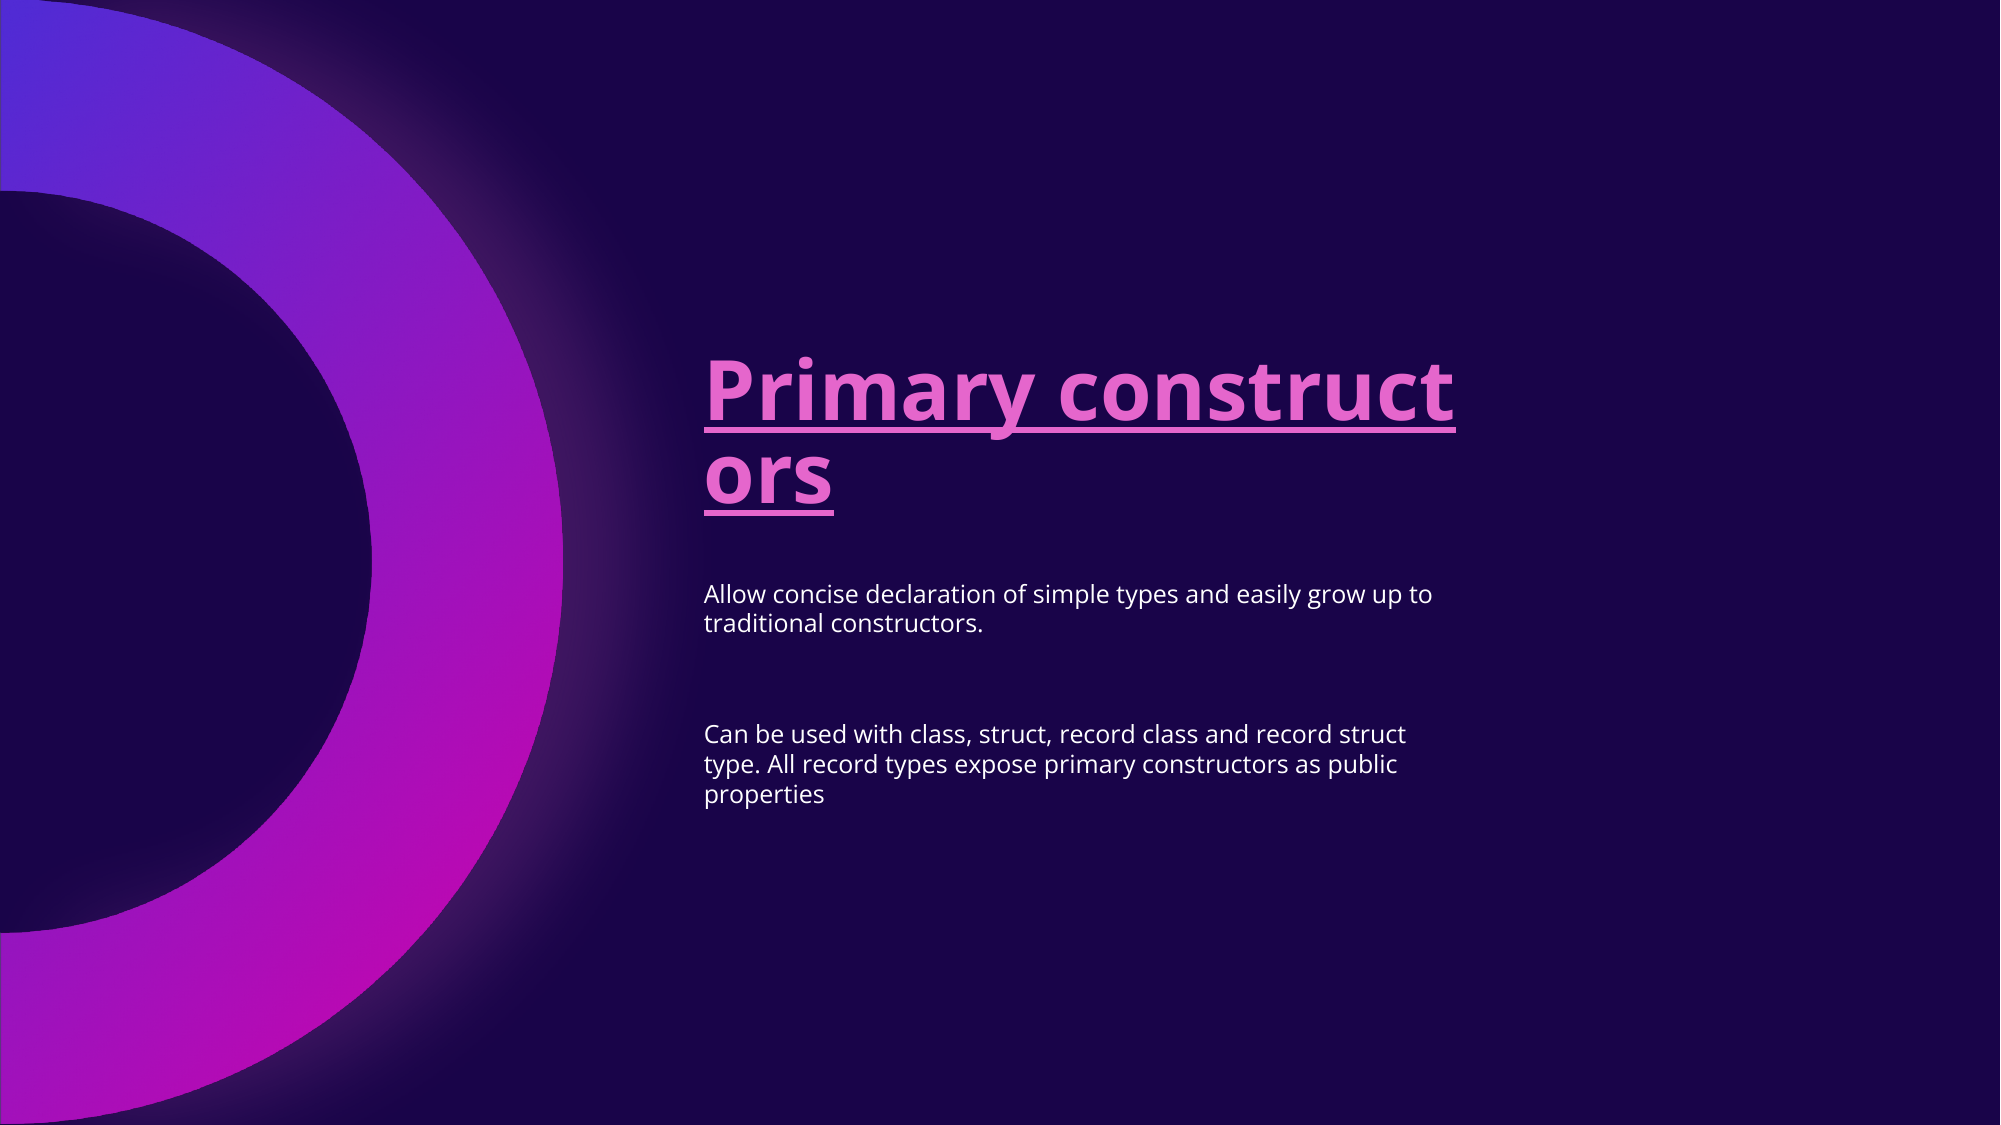

# Primary constructors
Allow concise declaration of simple types and easily grow up to traditional constructors.

Can be used with class, struct, record class and record struct type. All record types expose primary constructors as public properties